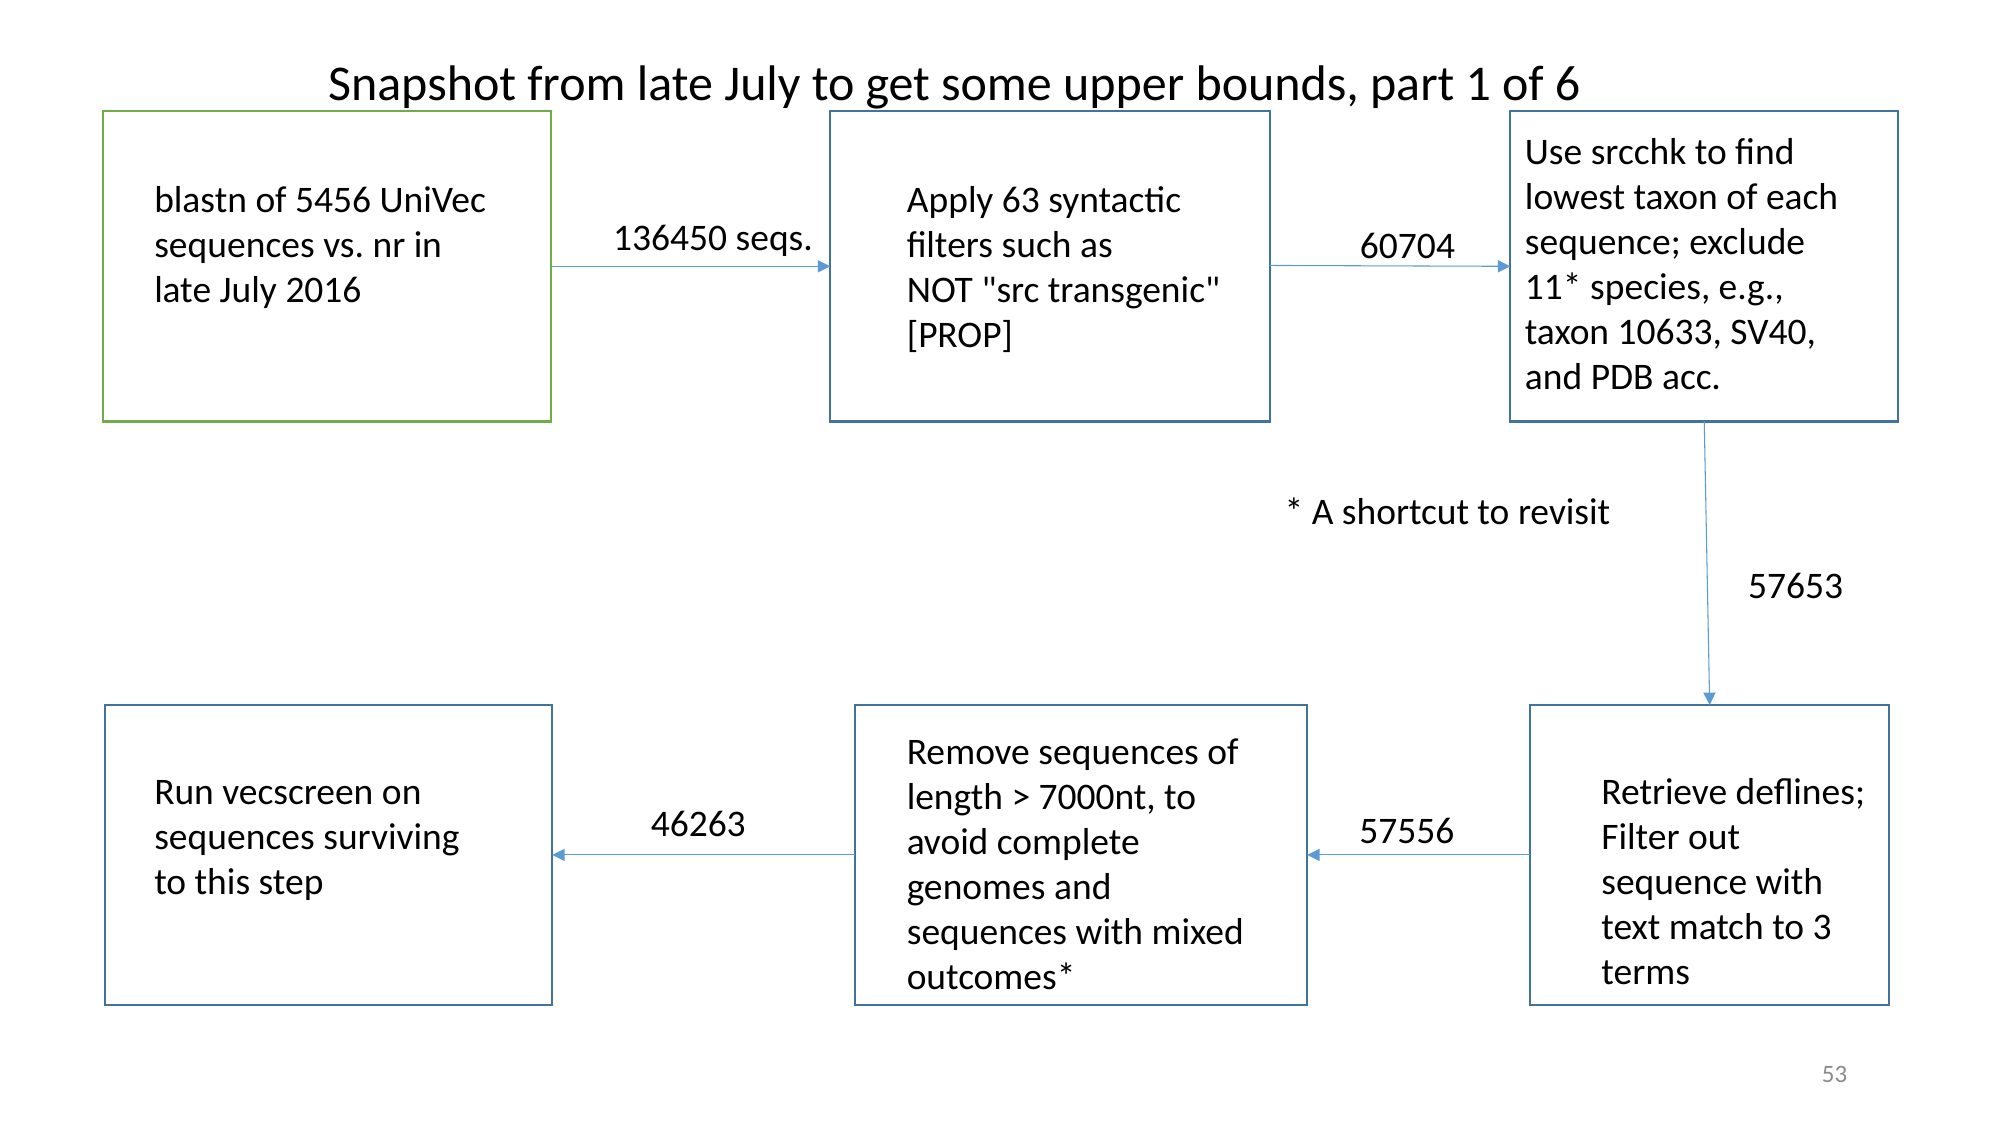

Snapshot from late July to get some upper bounds, part 1 of 6

Use srcchk to find lowest taxon of each sequence; exclude  11* species, e.g., taxon 10633, SV40, and PDB acc.
blastn of 5456 UniVec sequences vs. nr in late July 2016
Apply 63 syntactic filters such as
NOT "src transgenic" [PROP]
136450 seqs.
60704
* A shortcut to revisit
57653

Remove sequences of length > 7000nt, to avoid complete genomes and sequences with mixed outcomes*
Run vecscreen on sequences surviving to this step
Retrieve deflines;
Filter out sequence with text match to 3 terms
46263
57556
53